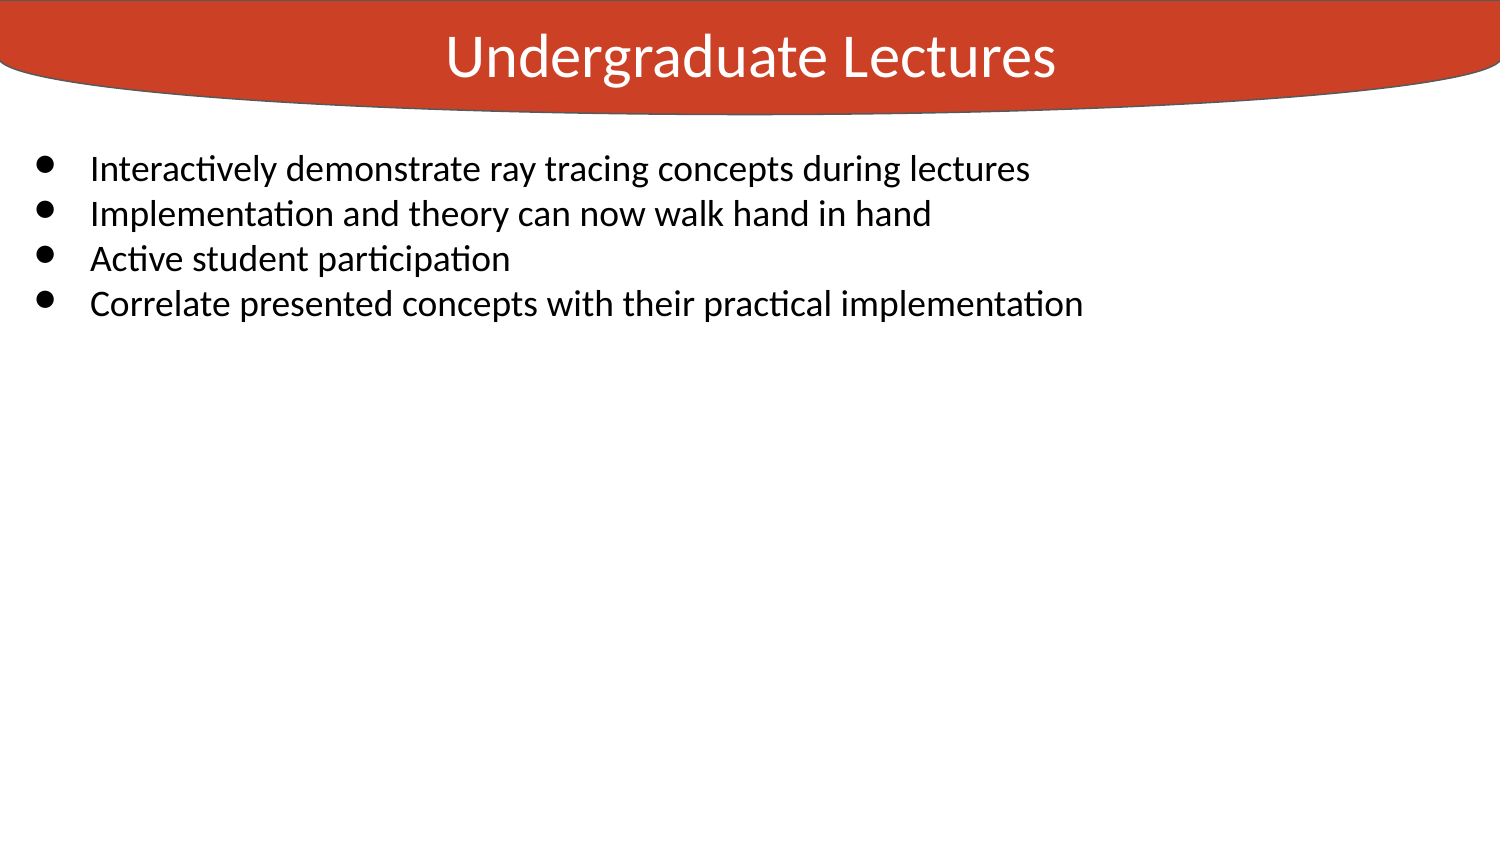

Undergraduate Lectures
Experiments
Interactively demonstrate ray tracing concepts during lectures
Implementation and theory can now walk hand in hand
Active student participation
Correlate presented concepts with their practical implementation